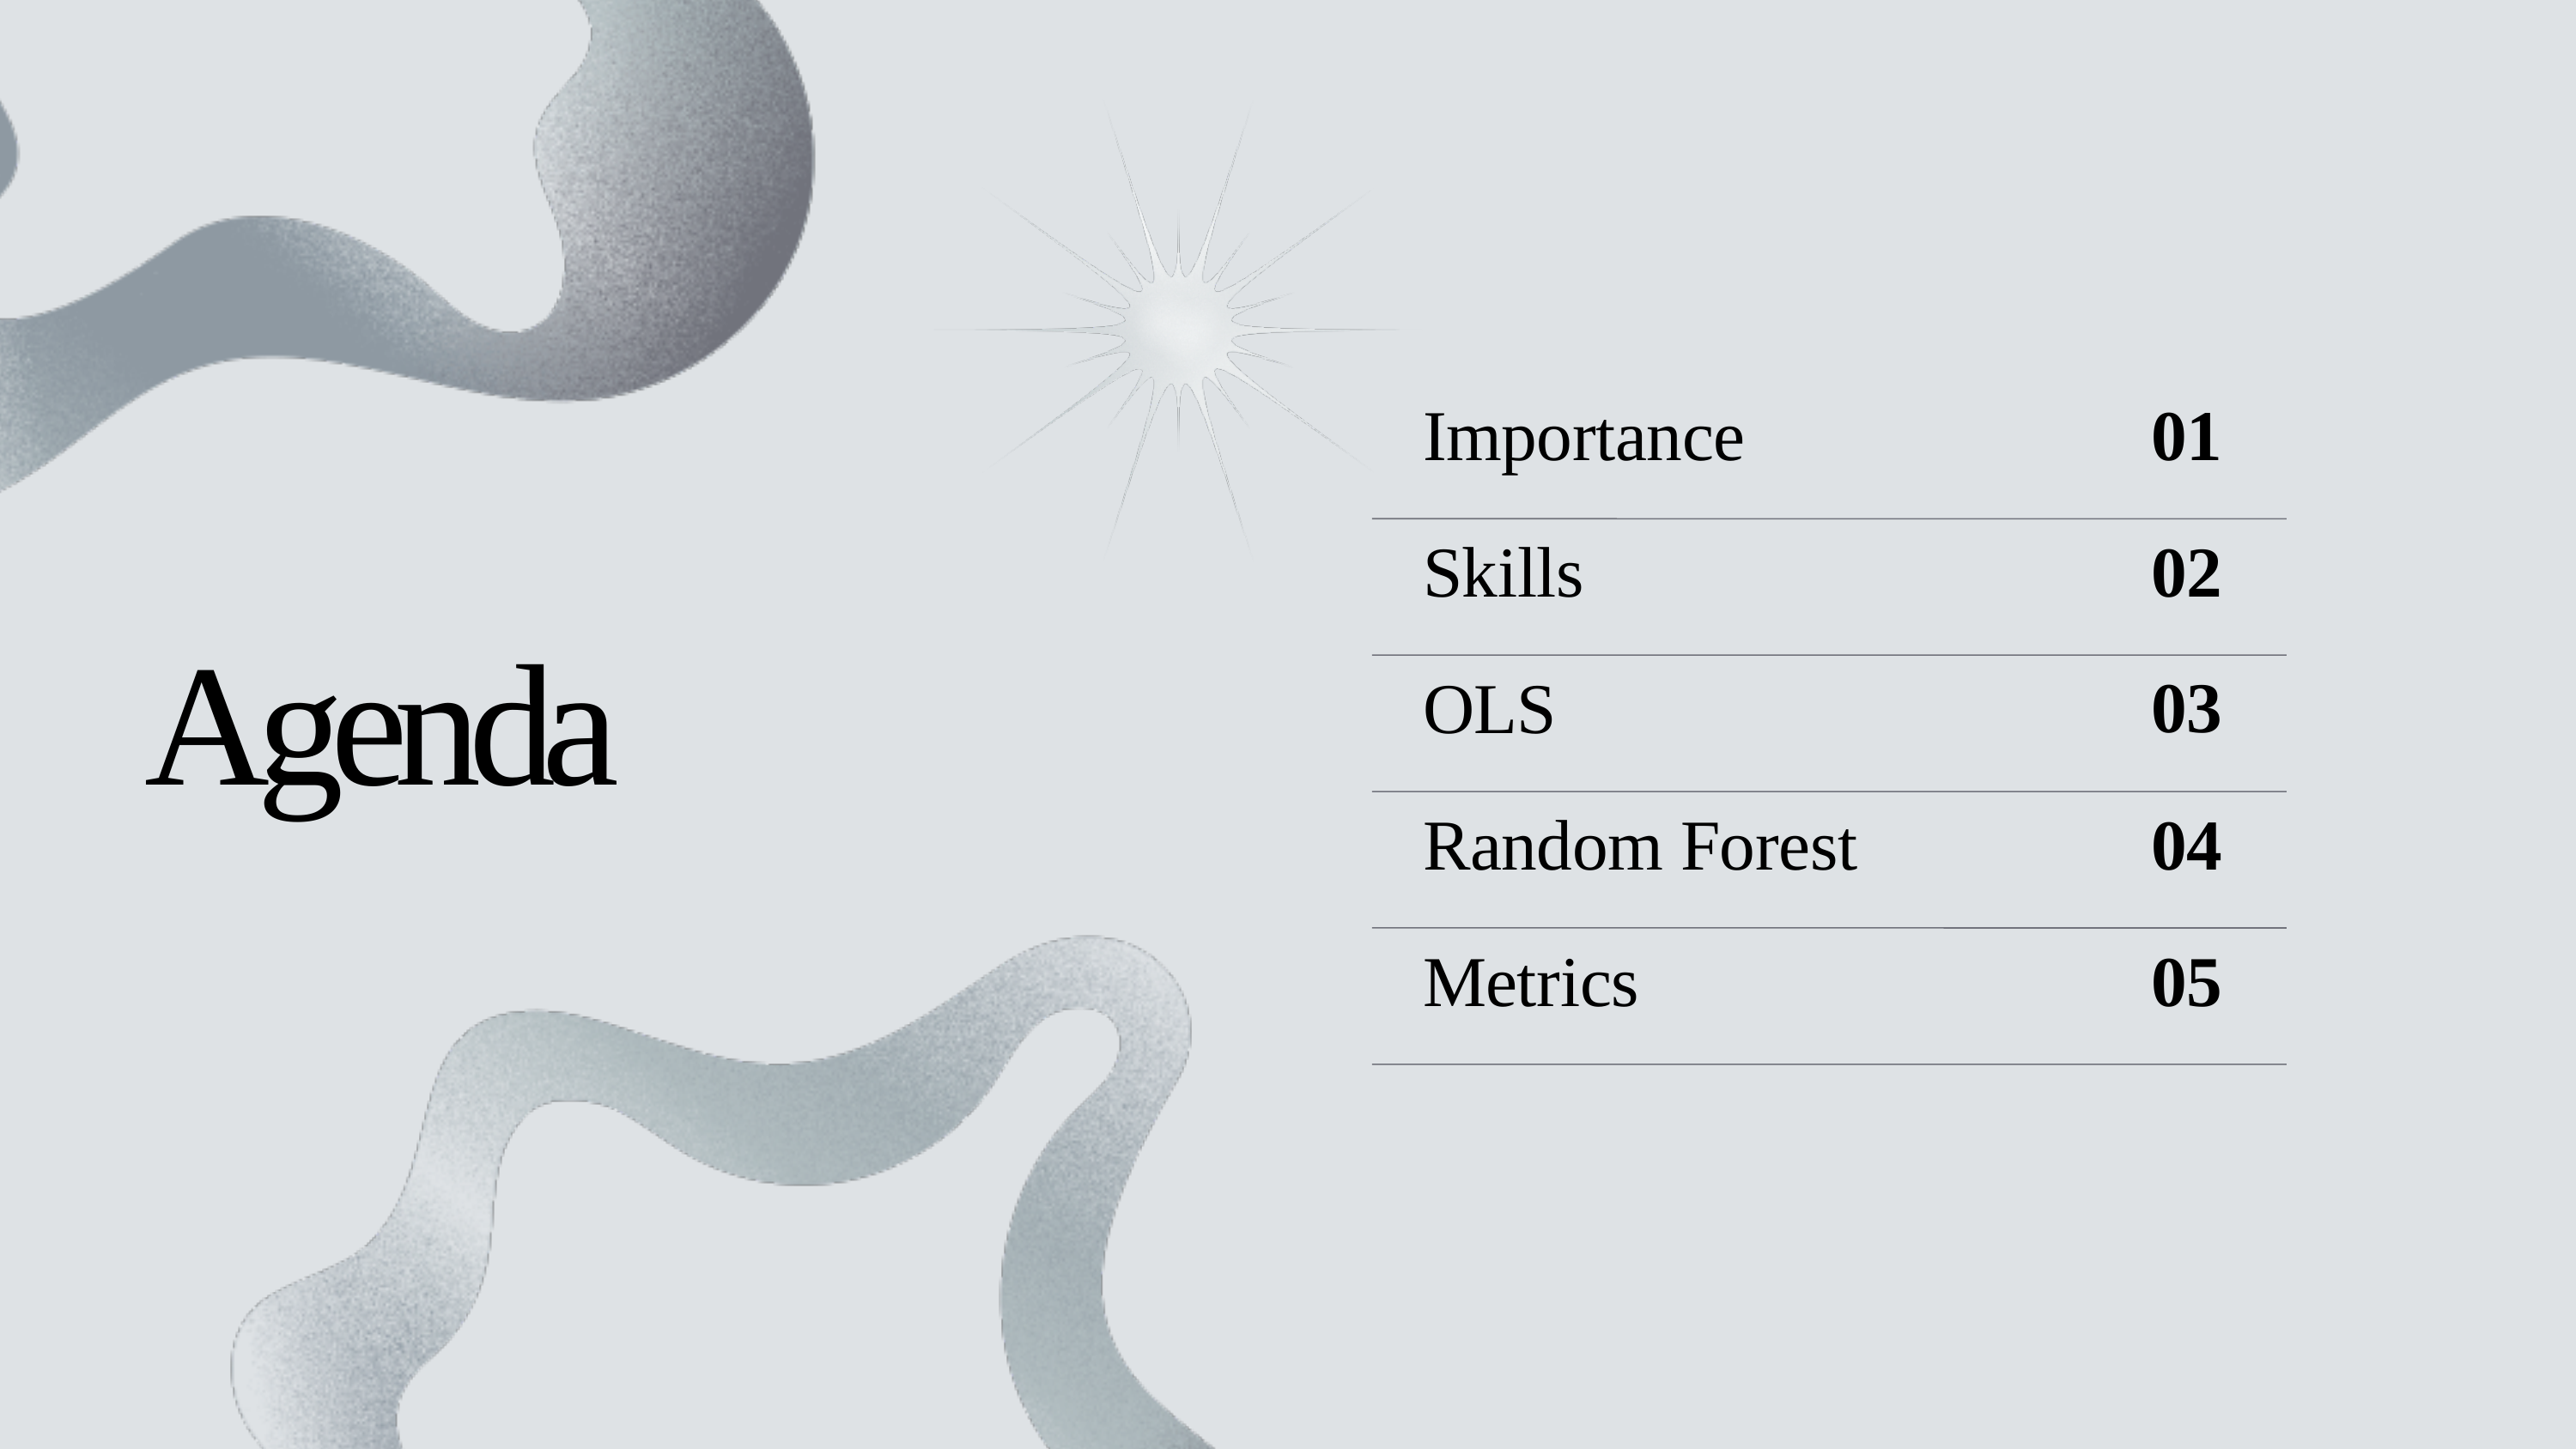

01
Importance

02
Skills
Agenda

03
OLS

04
Random Forest

05
Metrics